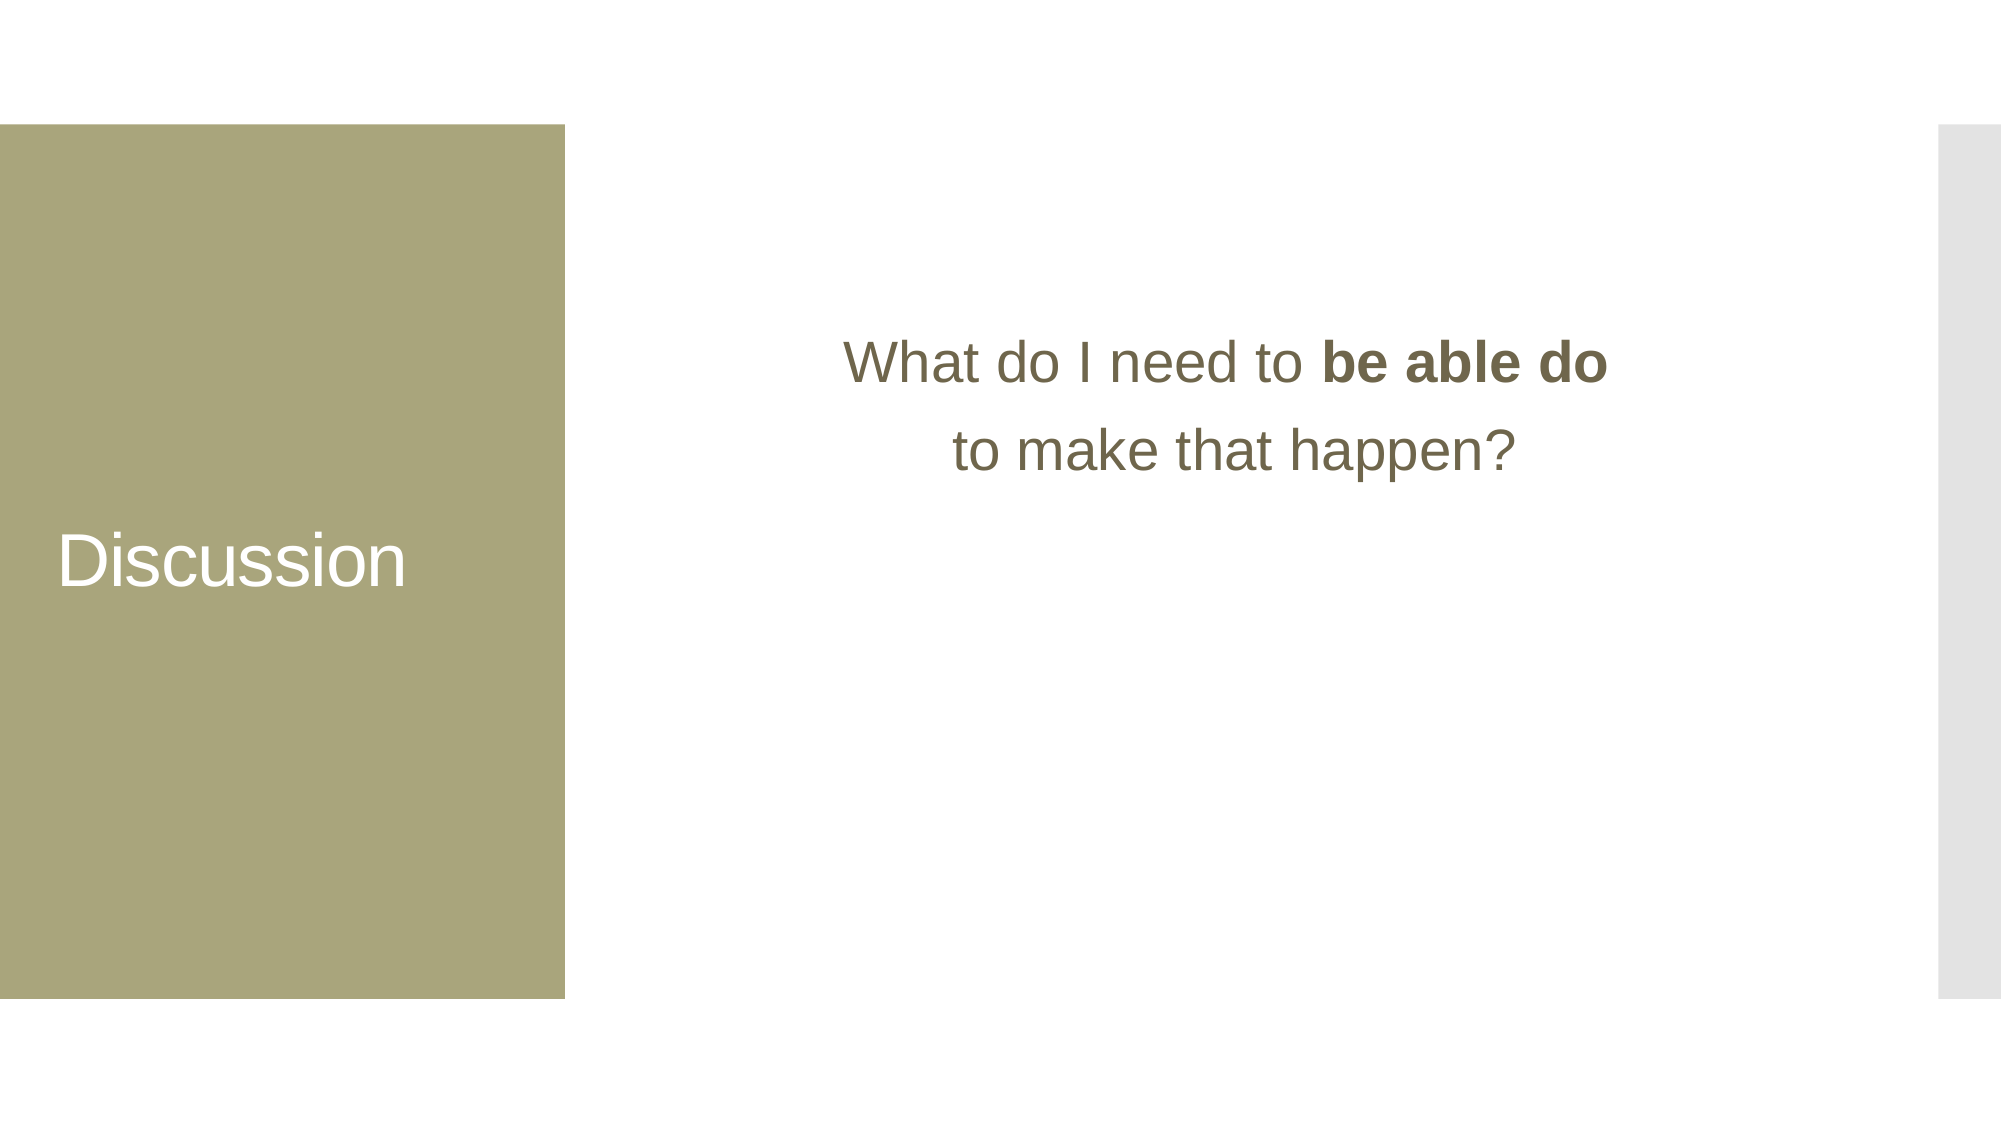

What do I need to be able do
to make that happen?
# Discussion